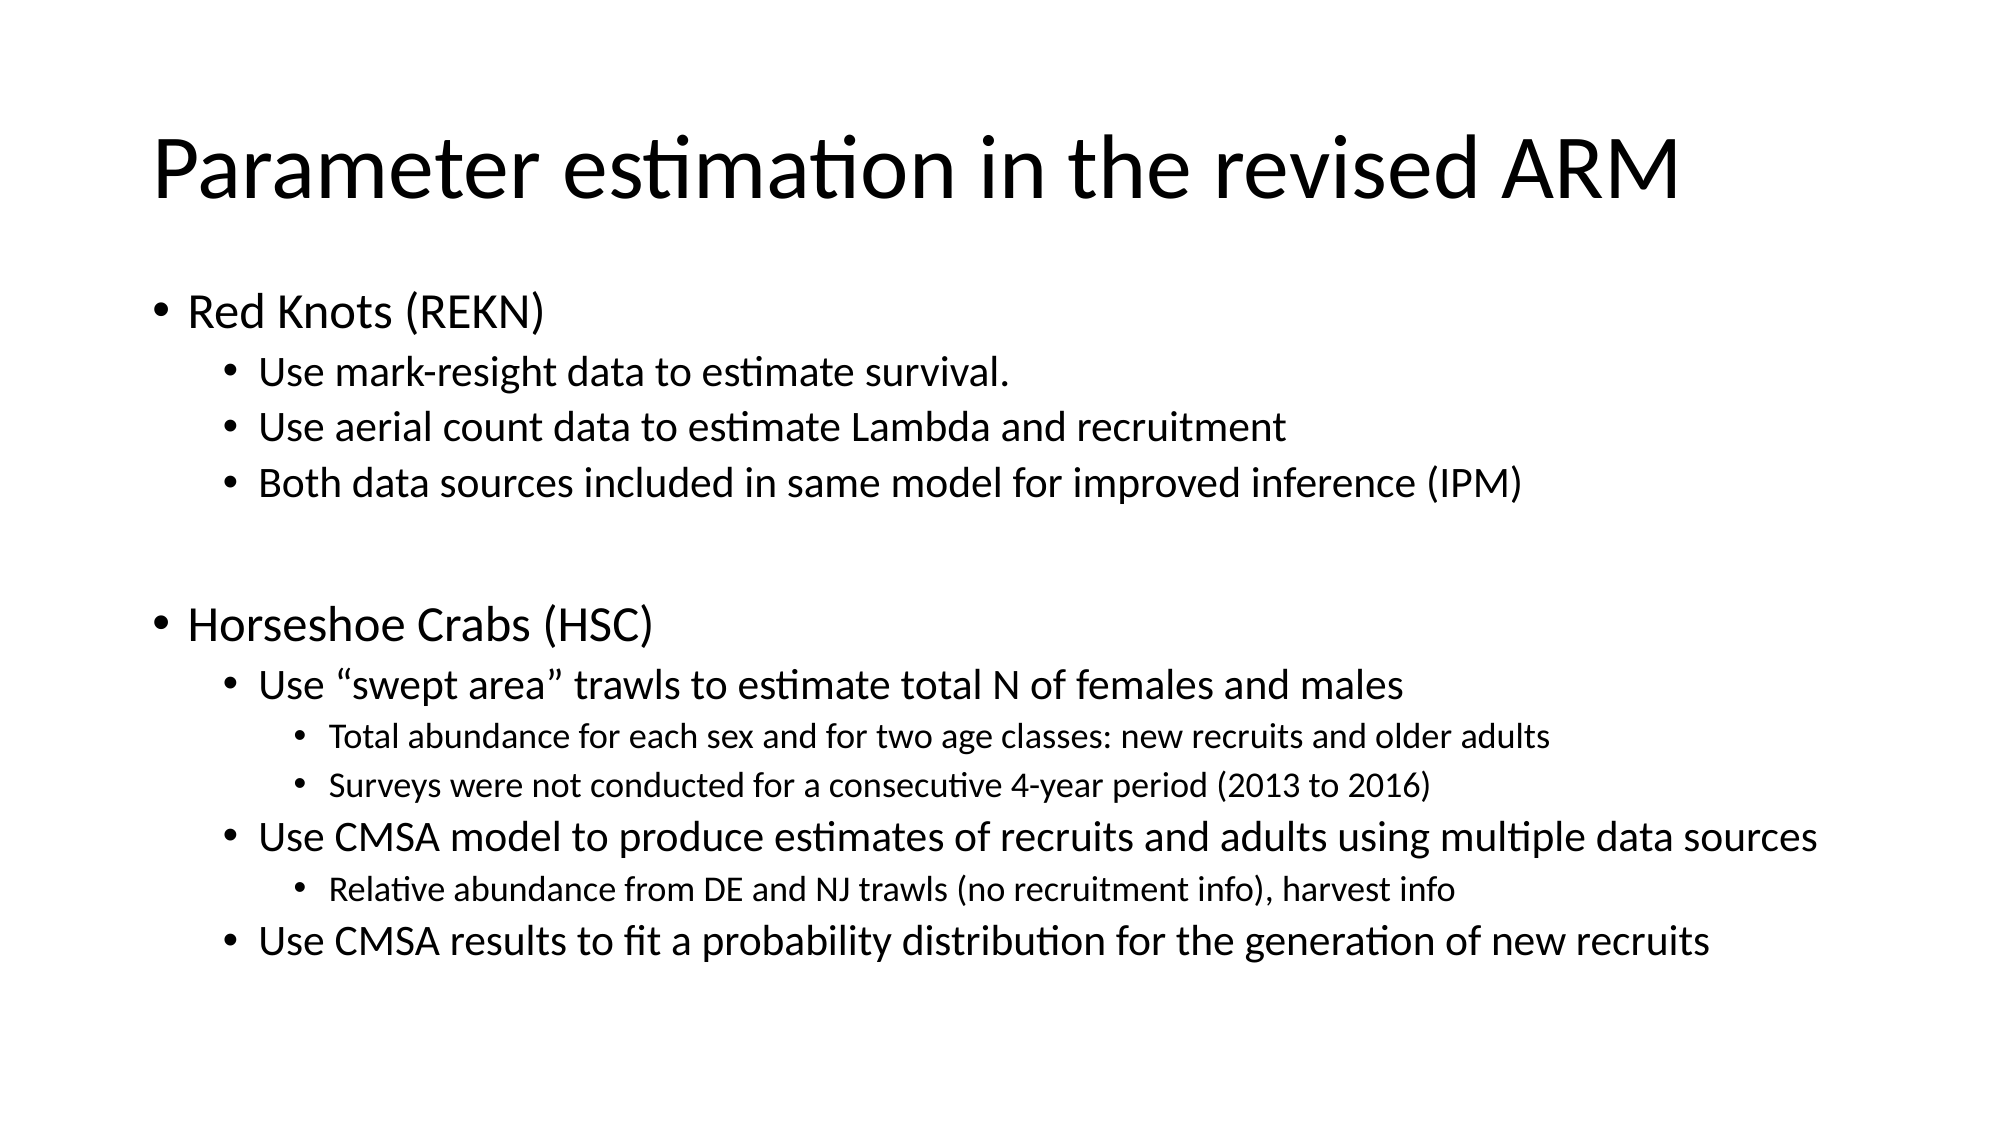

# Parameter estimation in the revised ARM
Red Knots (REKN)
Use mark-resight data to estimate survival.
Use aerial count data to estimate Lambda and recruitment
Both data sources included in same model for improved inference (IPM)

Horseshoe Crabs (HSC)
Use “swept area” trawls to estimate total N of females and males
Total abundance for each sex and for two age classes: new recruits and older adults
Surveys were not conducted for a consecutive 4-year period (2013 to 2016)
Use CMSA model to produce estimates of recruits and adults using multiple data sources
Relative abundance from DE and NJ trawls (no recruitment info), harvest info
Use CMSA results to fit a probability distribution for the generation of new recruits